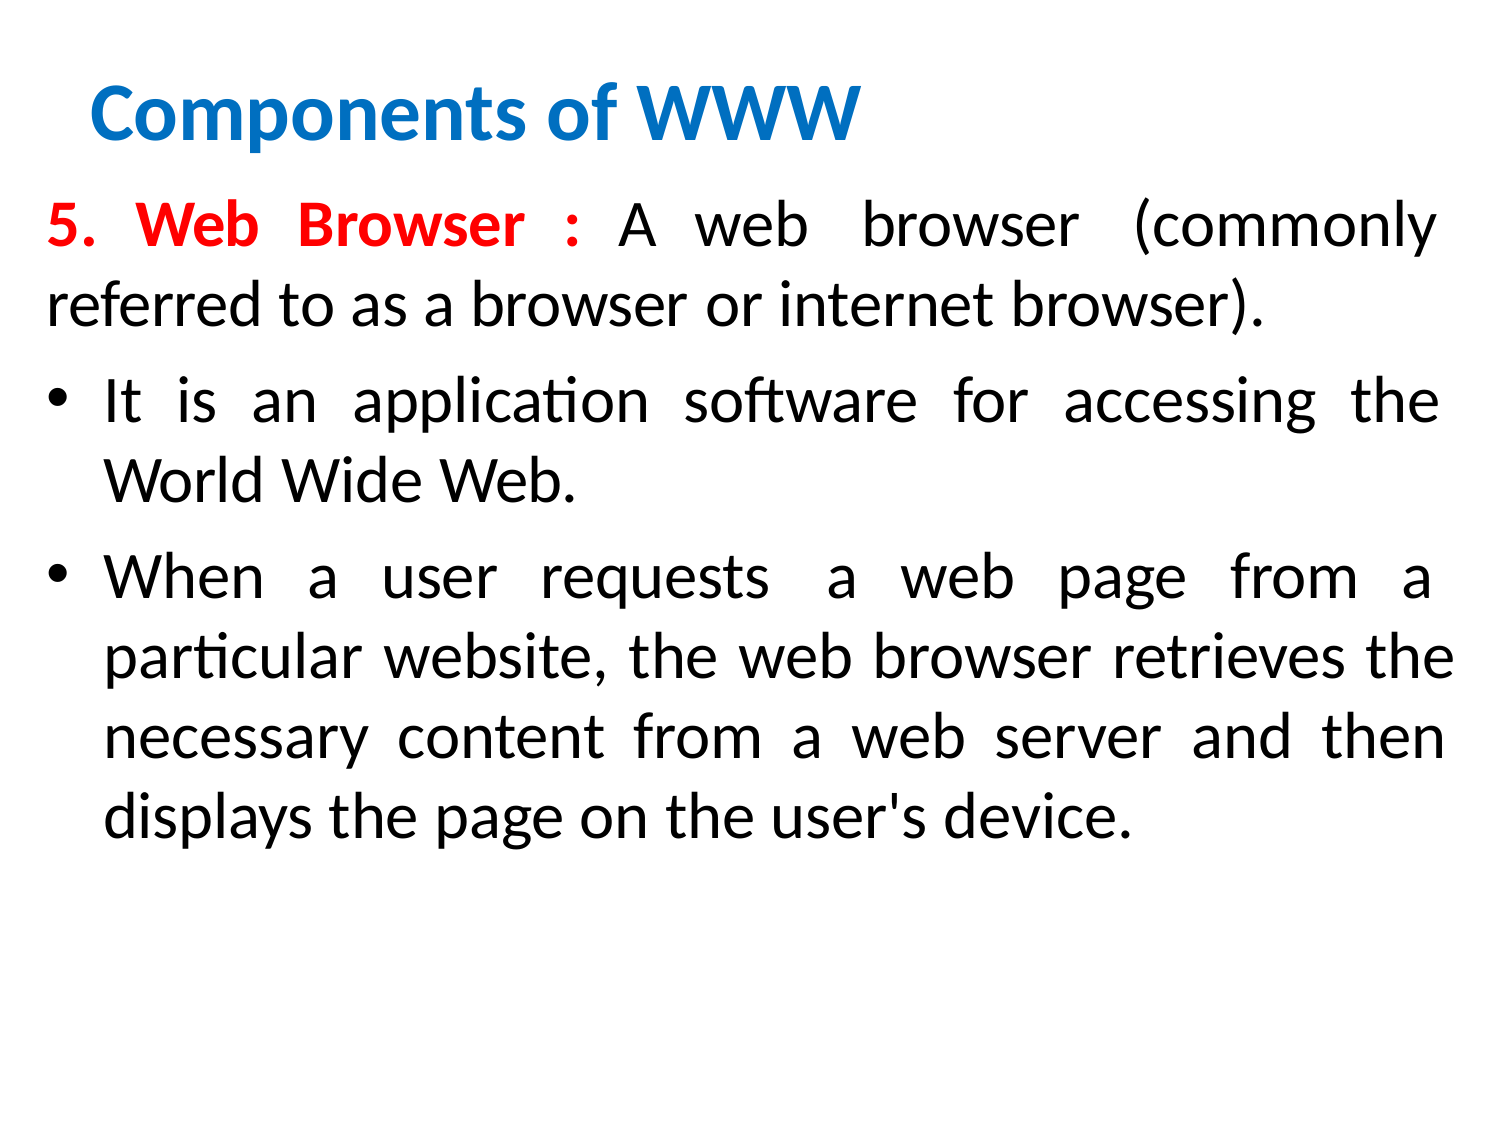

# Components of WWW
5. Web Browser : A web browser (commonly  referred to as a browser or internet browser).
It is an application software for accessing the  World Wide Web.
When a user requests a web page from a  particular website, the web browser retrieves the  necessary content from a web server and then  displays the page on the user's device.